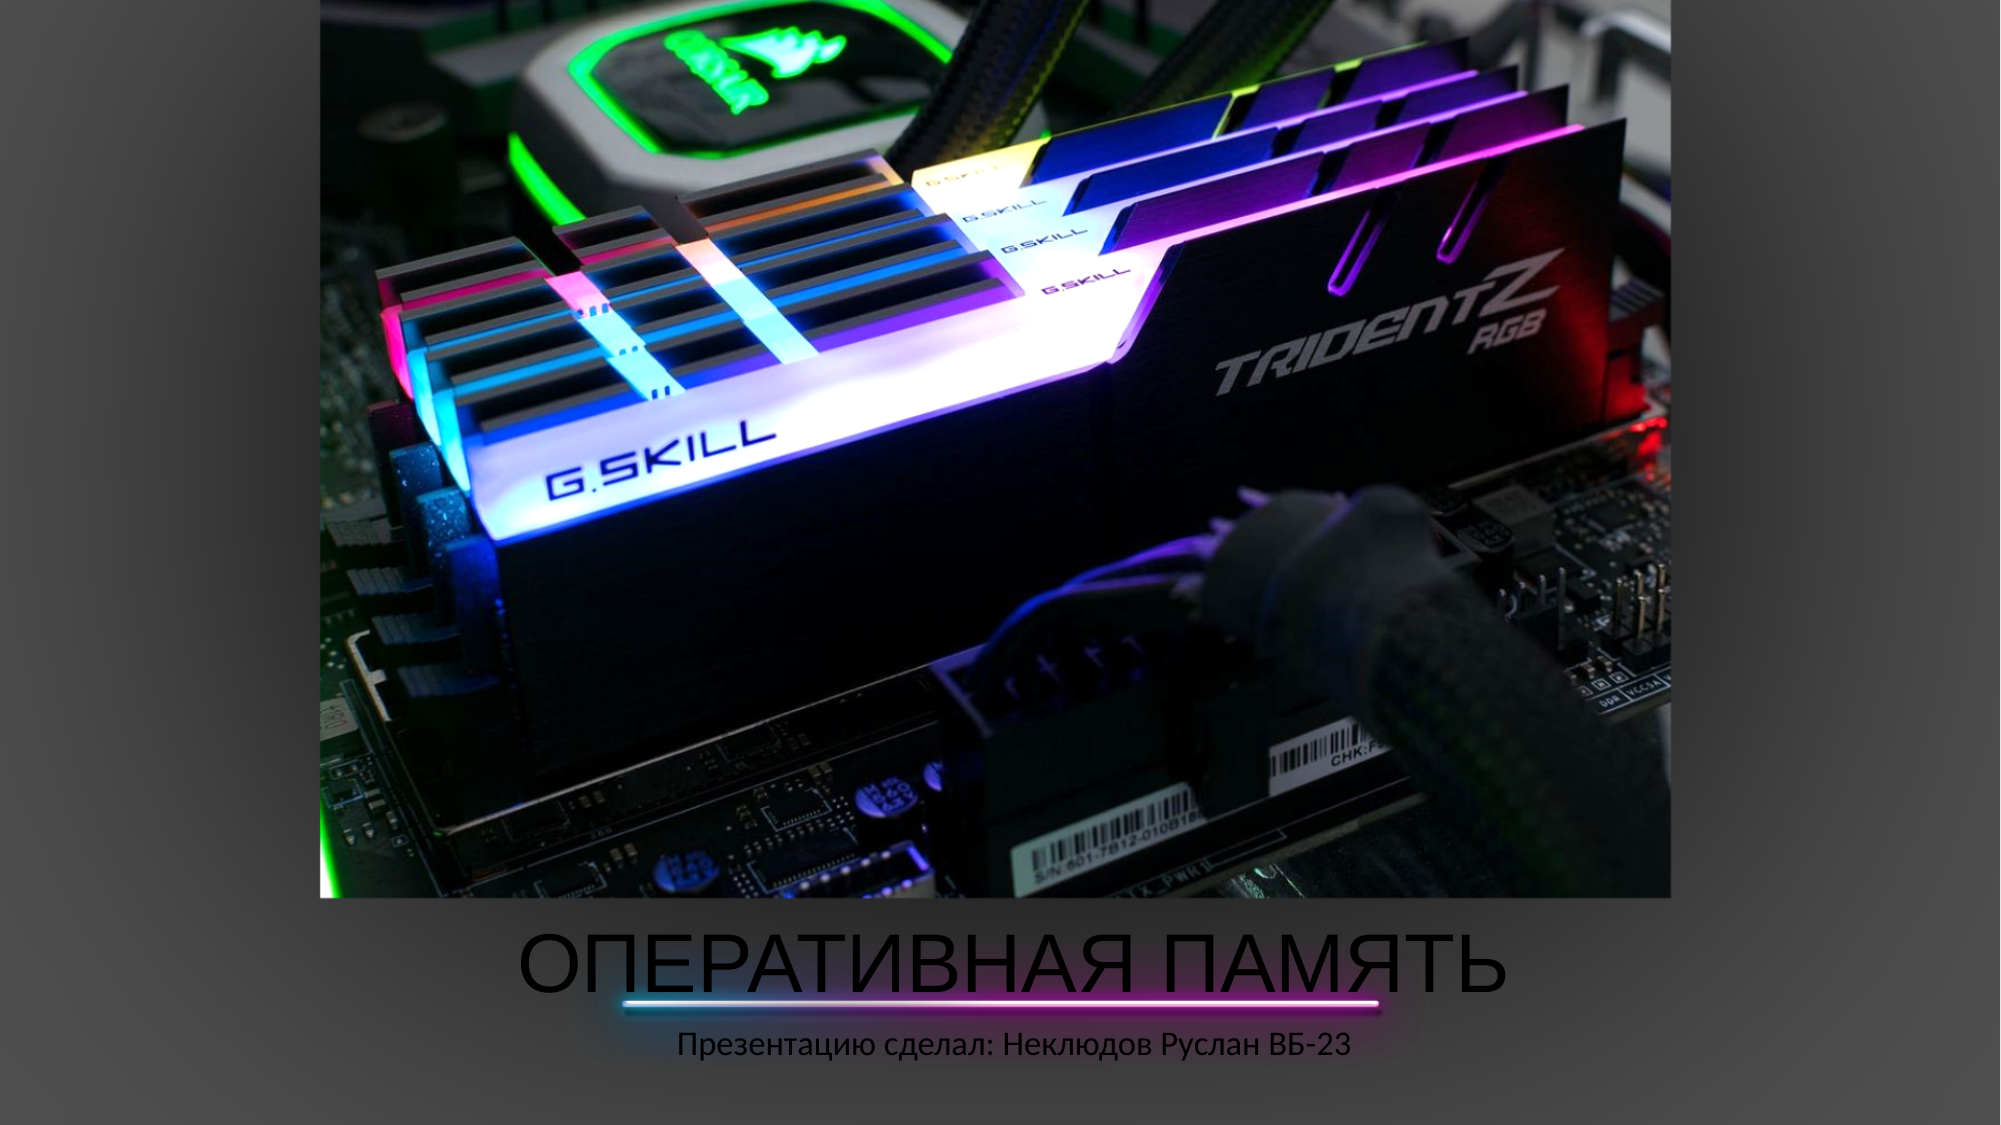

# ОПЕРАТИВНАЯ ПАМЯТЬ
Презентацию сделал: Неклюдов Руслан ВБ-23